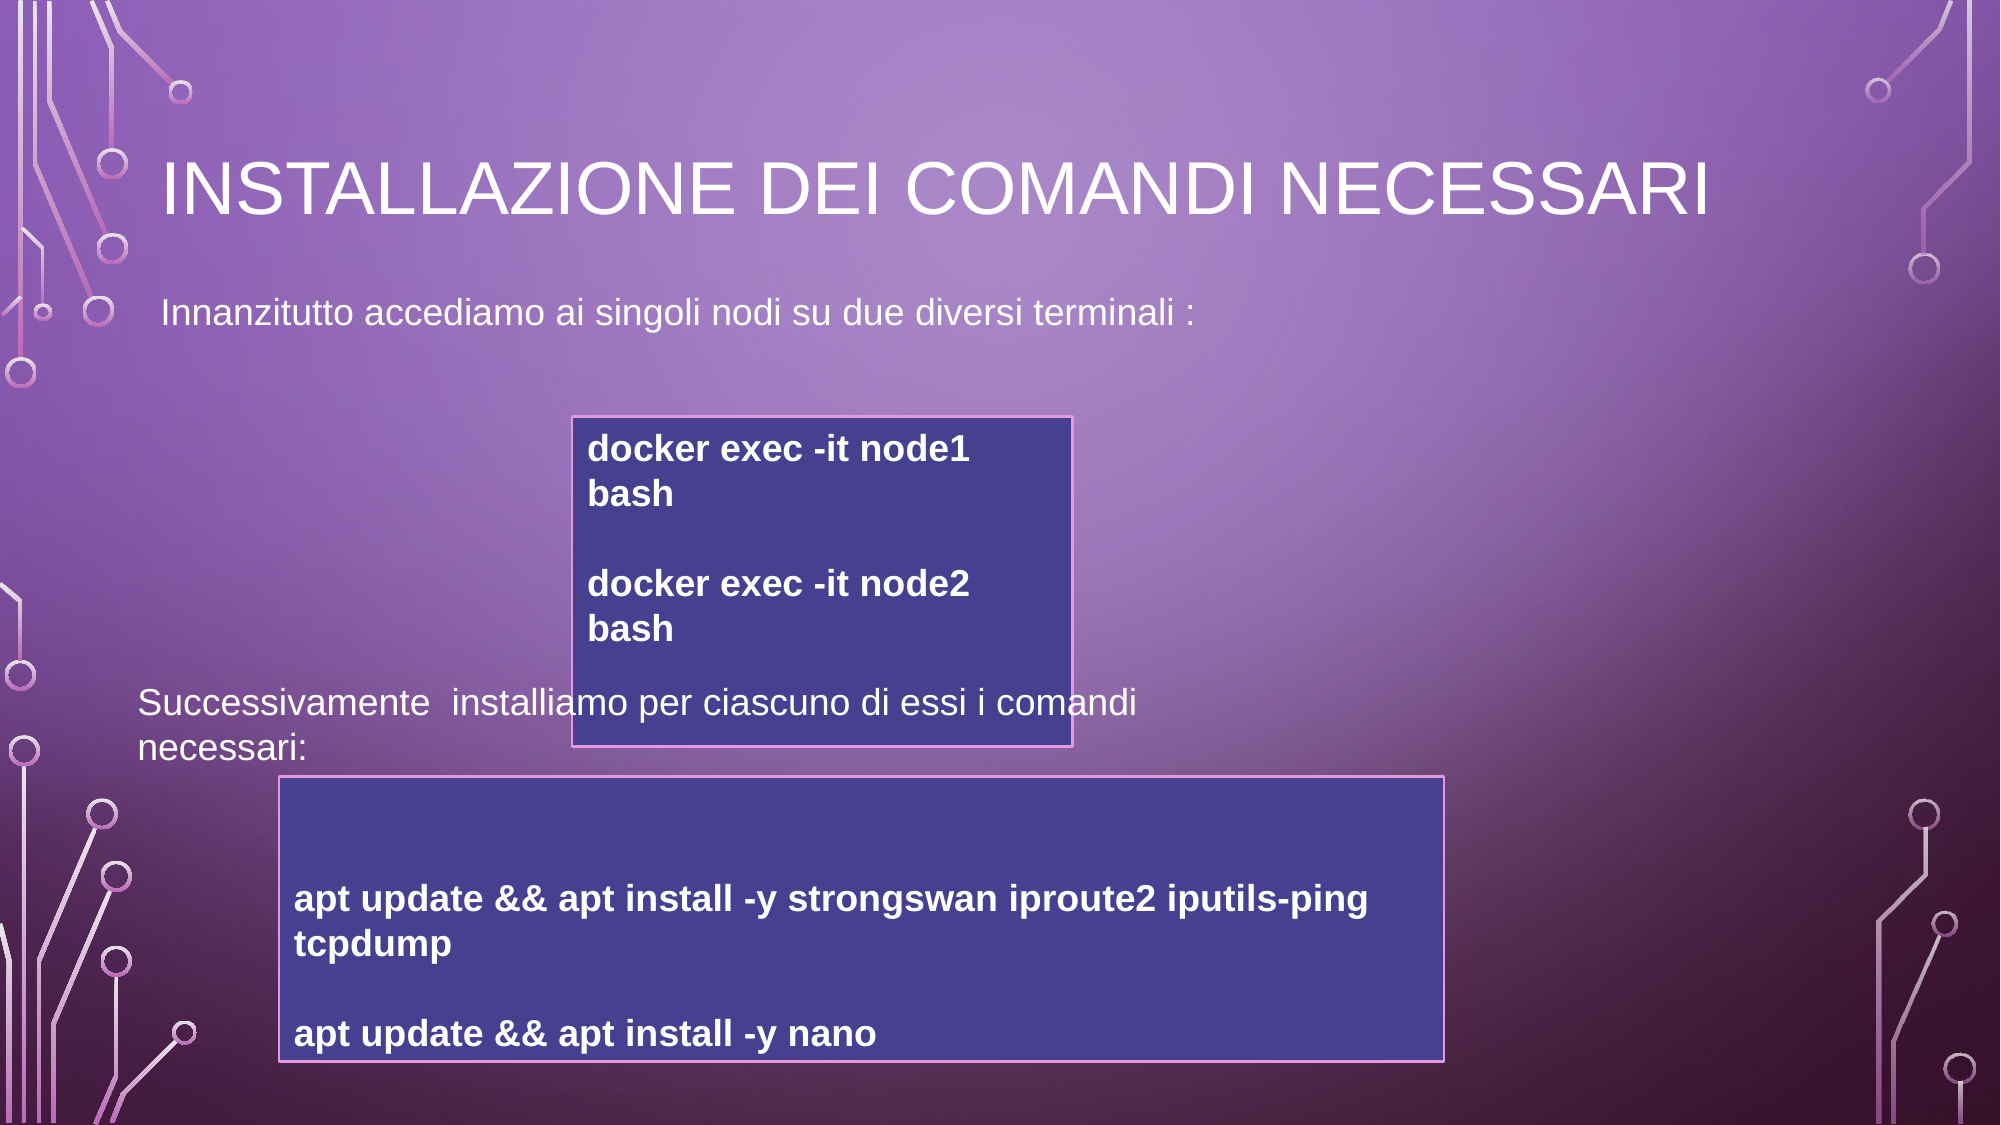

# Installazione dei comandi NECESSARI
Innanzitutto accediamo ai singoli nodi su due diversi terminali :
docker exec -it node1 bash

docker exec -it node2 bash

Successivamente  installiamo per ciascuno di essi i comandi necessari:

apt update && apt install -y strongswan iproute2 iputils-ping tcpdump

apt update && apt install -y nano